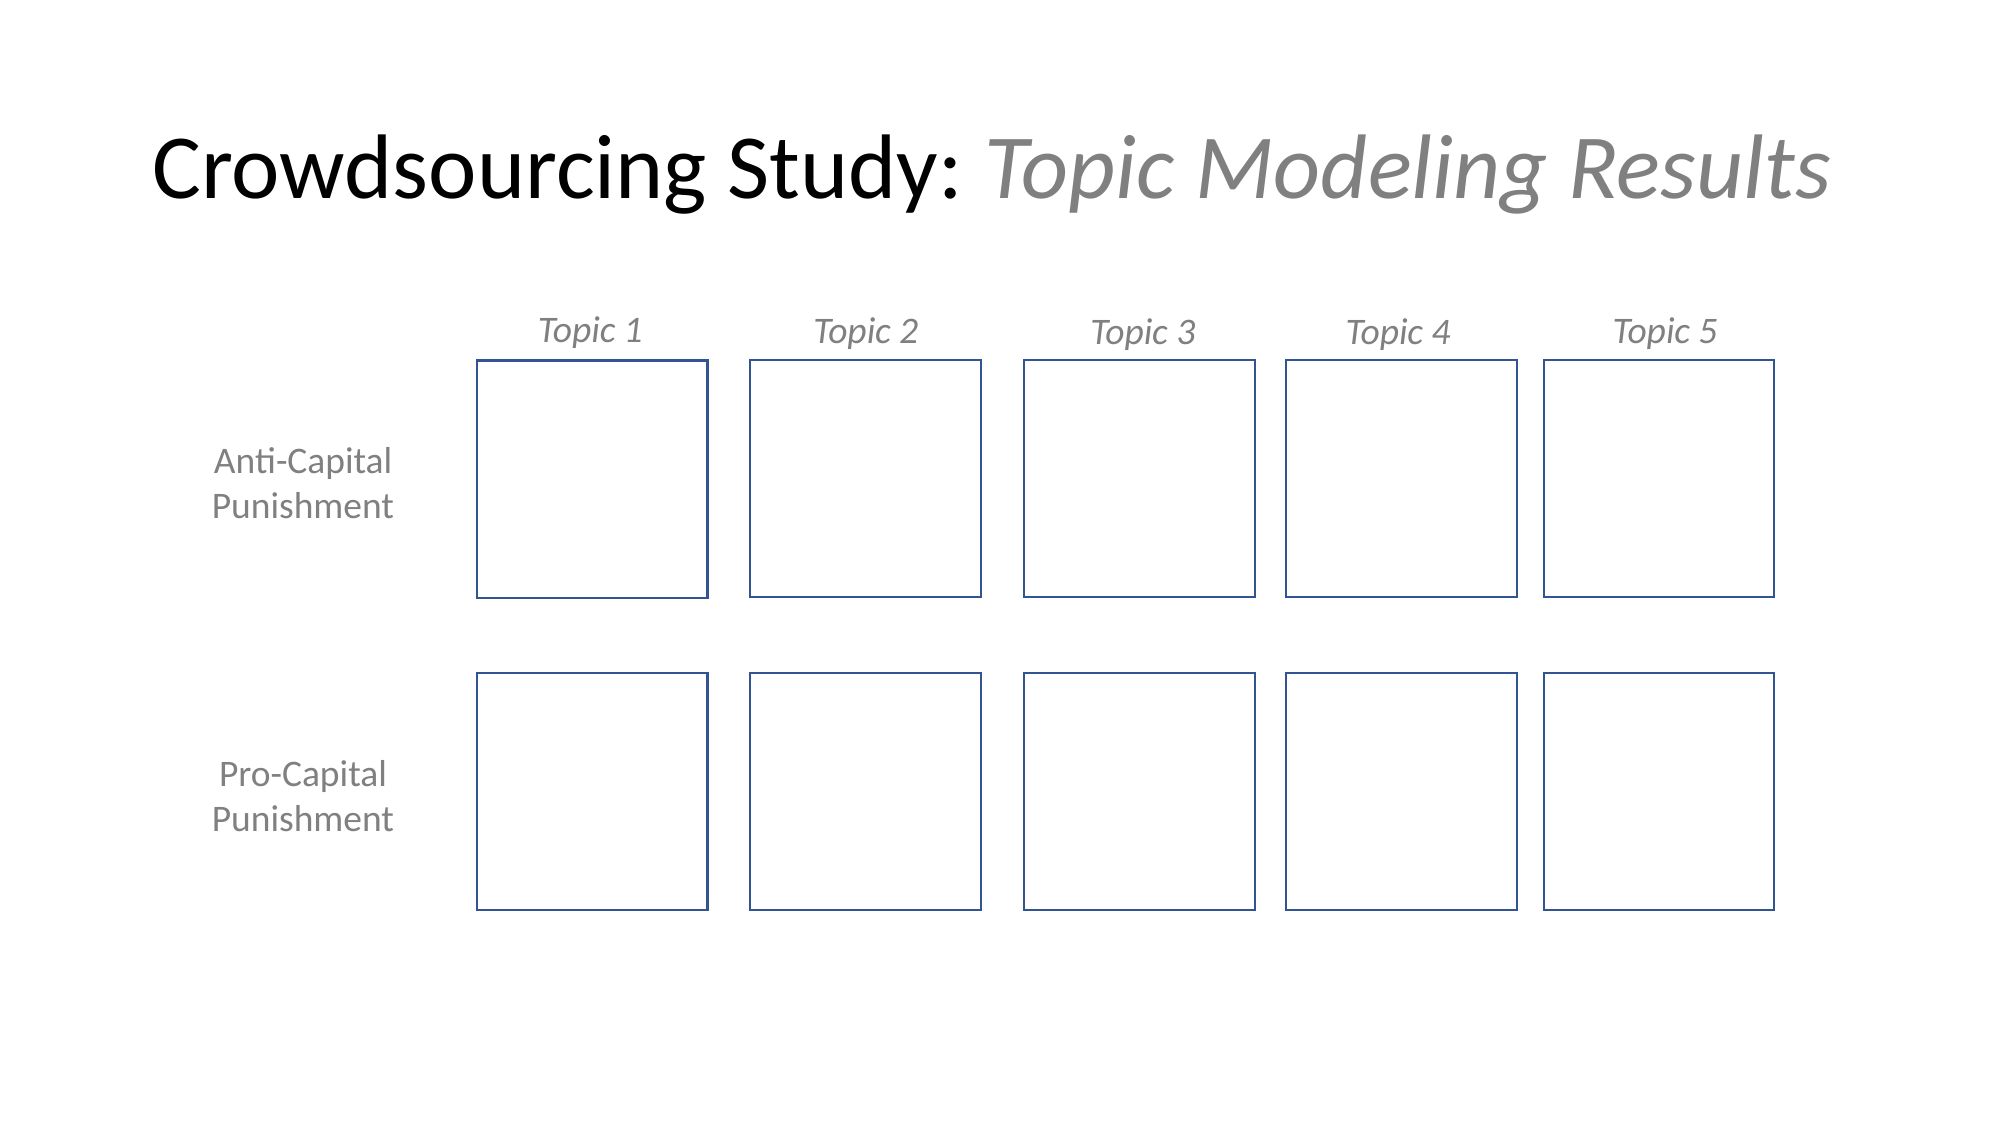

# Crowdsourcing Study: Topic Modeling Results
Topic 1
Topic 2
Topic 5
Topic 3
Topic 4

Anti-Capital Punishment

Pro-Capital Punishment